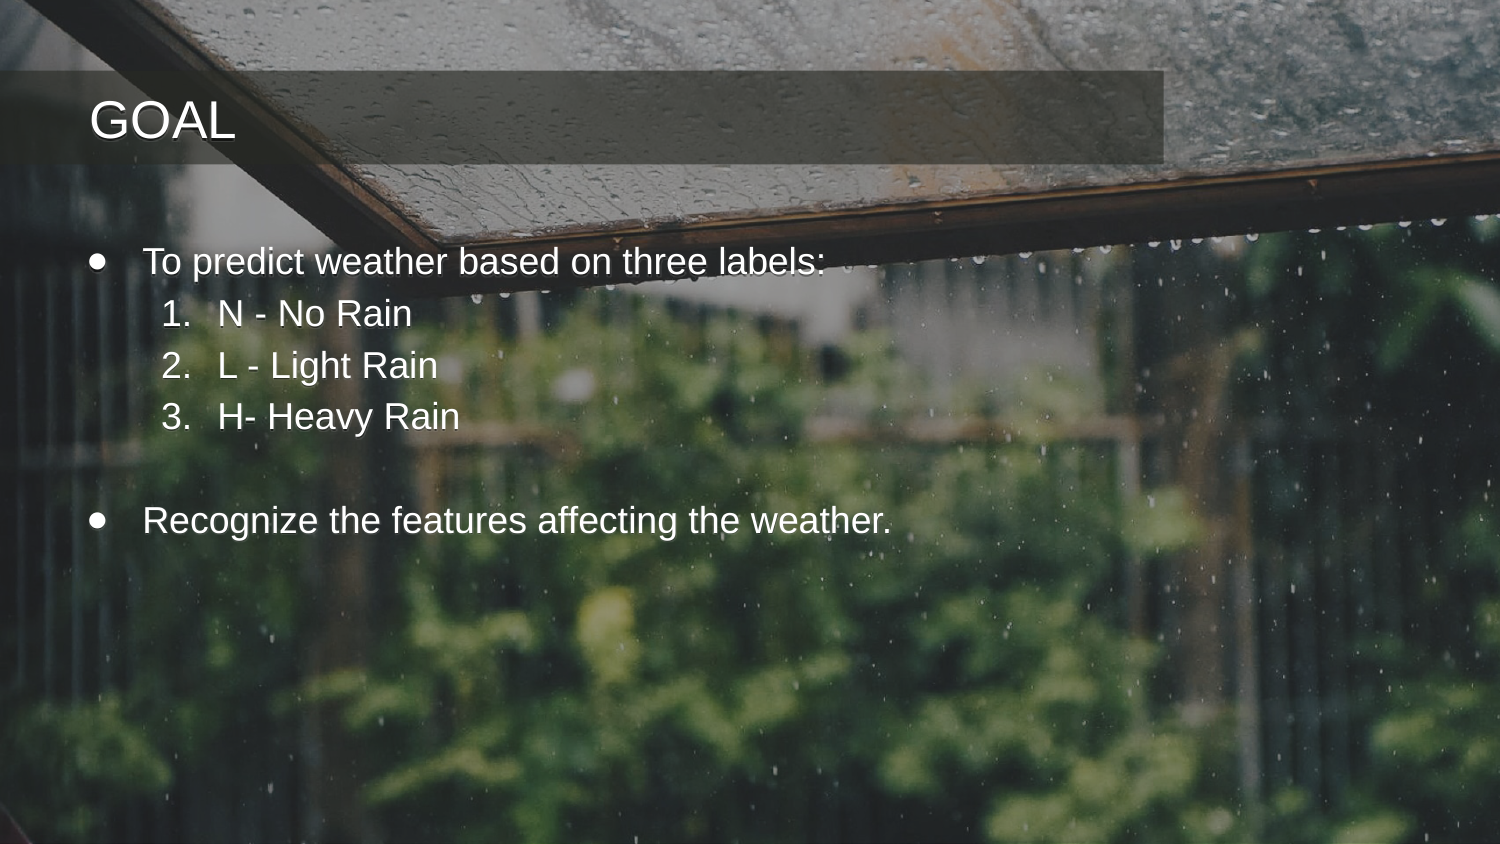

# GOAL
To predict weather based on three labels:
N - No Rain
L - Light Rain
H- Heavy Rain
Recognize the features affecting the weather.